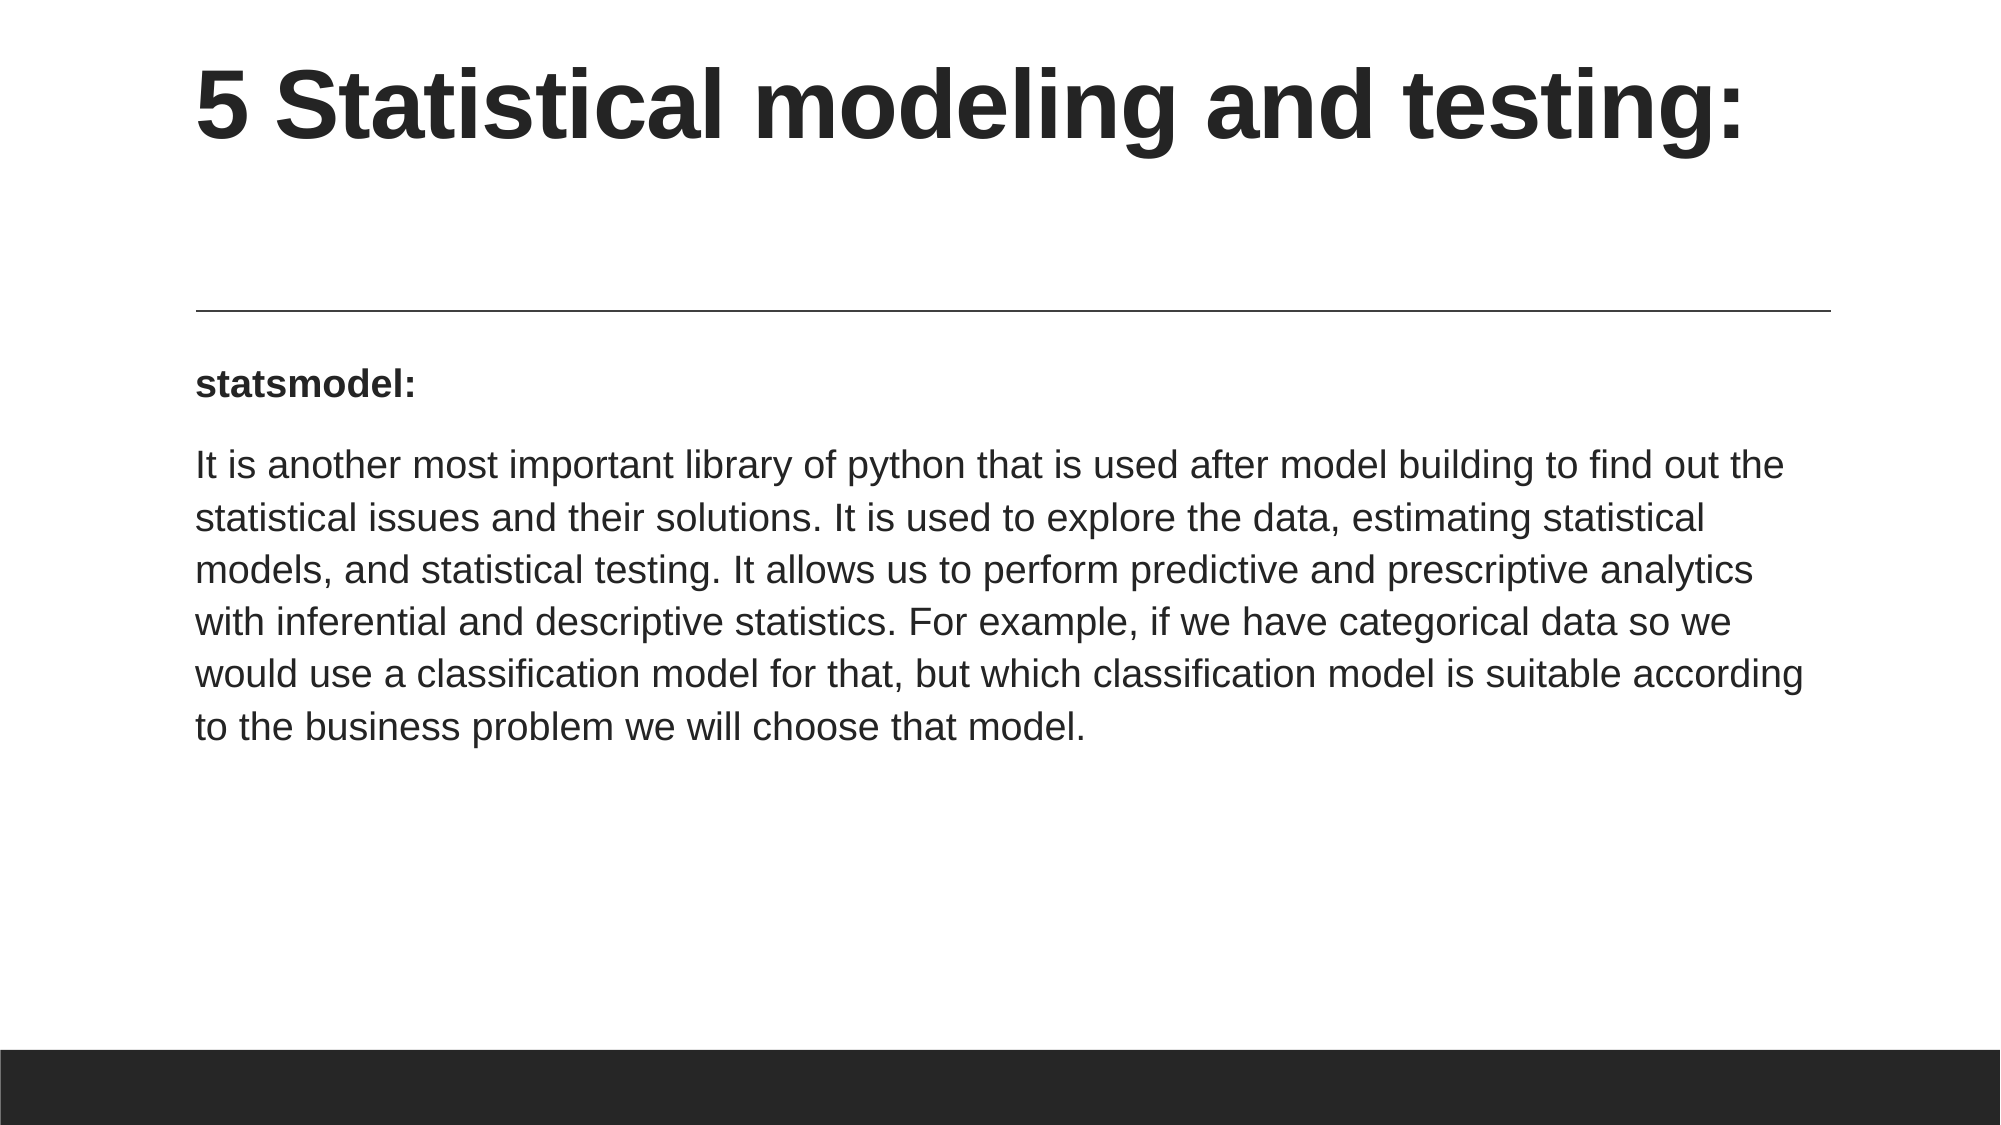

# 5 Statistical modeling and testing:
statsmodel:
It is another most important library of python that is used after model building to find out the statistical issues and their solutions. It is used to explore the data, estimating statistical models, and statistical testing. It allows us to perform predictive and prescriptive analytics with inferential and descriptive statistics. For example, if we have categorical data so we would use a classification model for that, but which classification model is suitable according to the business problem we will choose that model.